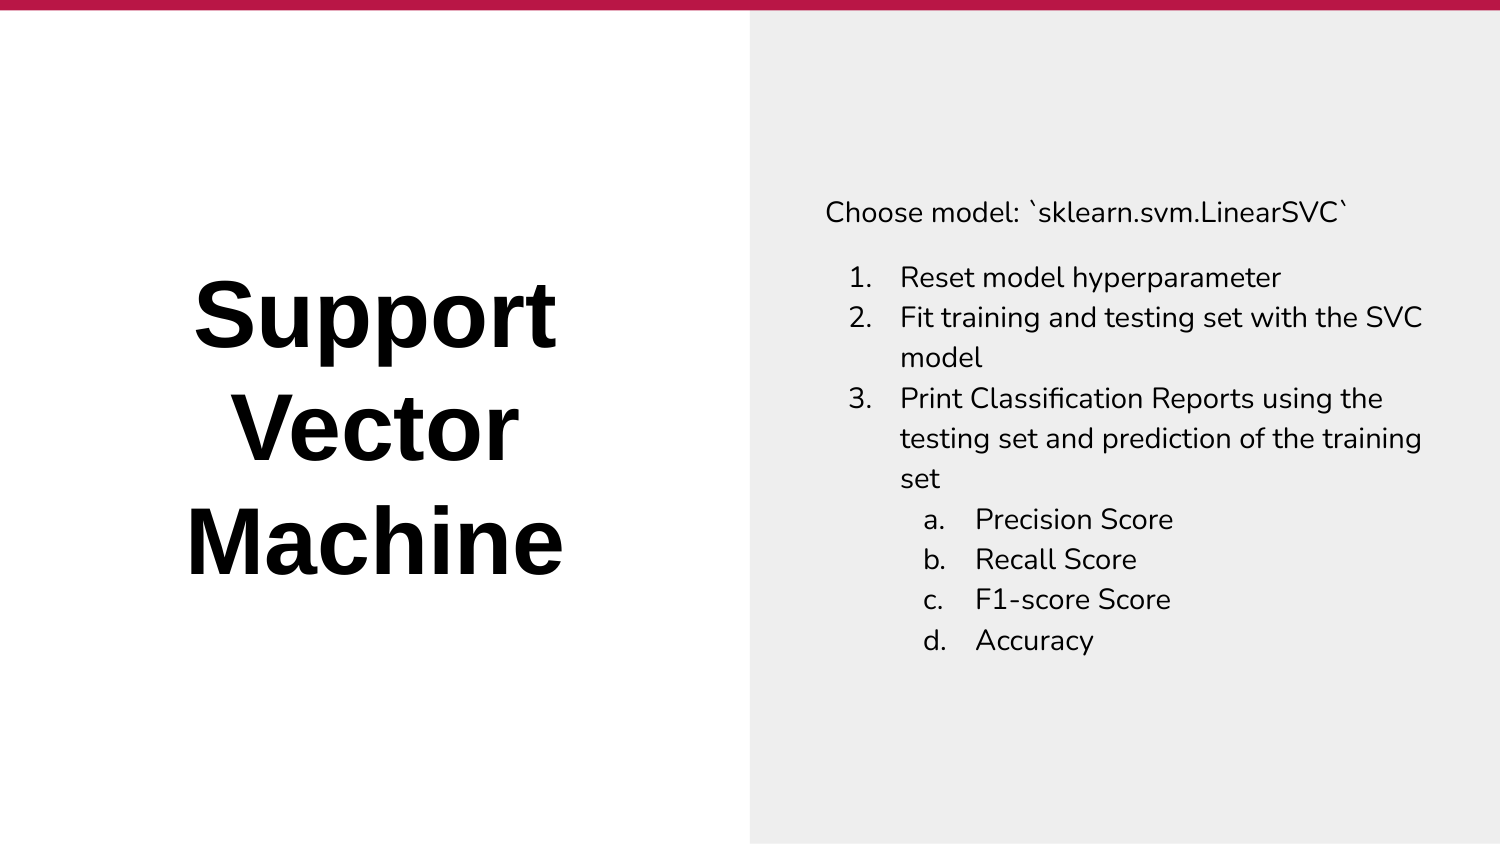

Choose model: `sklearn.svm.LinearSVC`
Reset model hyperparameter
Fit training and testing set with the SVC model
Print Classification Reports using the testing set and prediction of the training set
Precision Score
Recall Score
F1-score Score
Accuracy
# Support Vector Machine